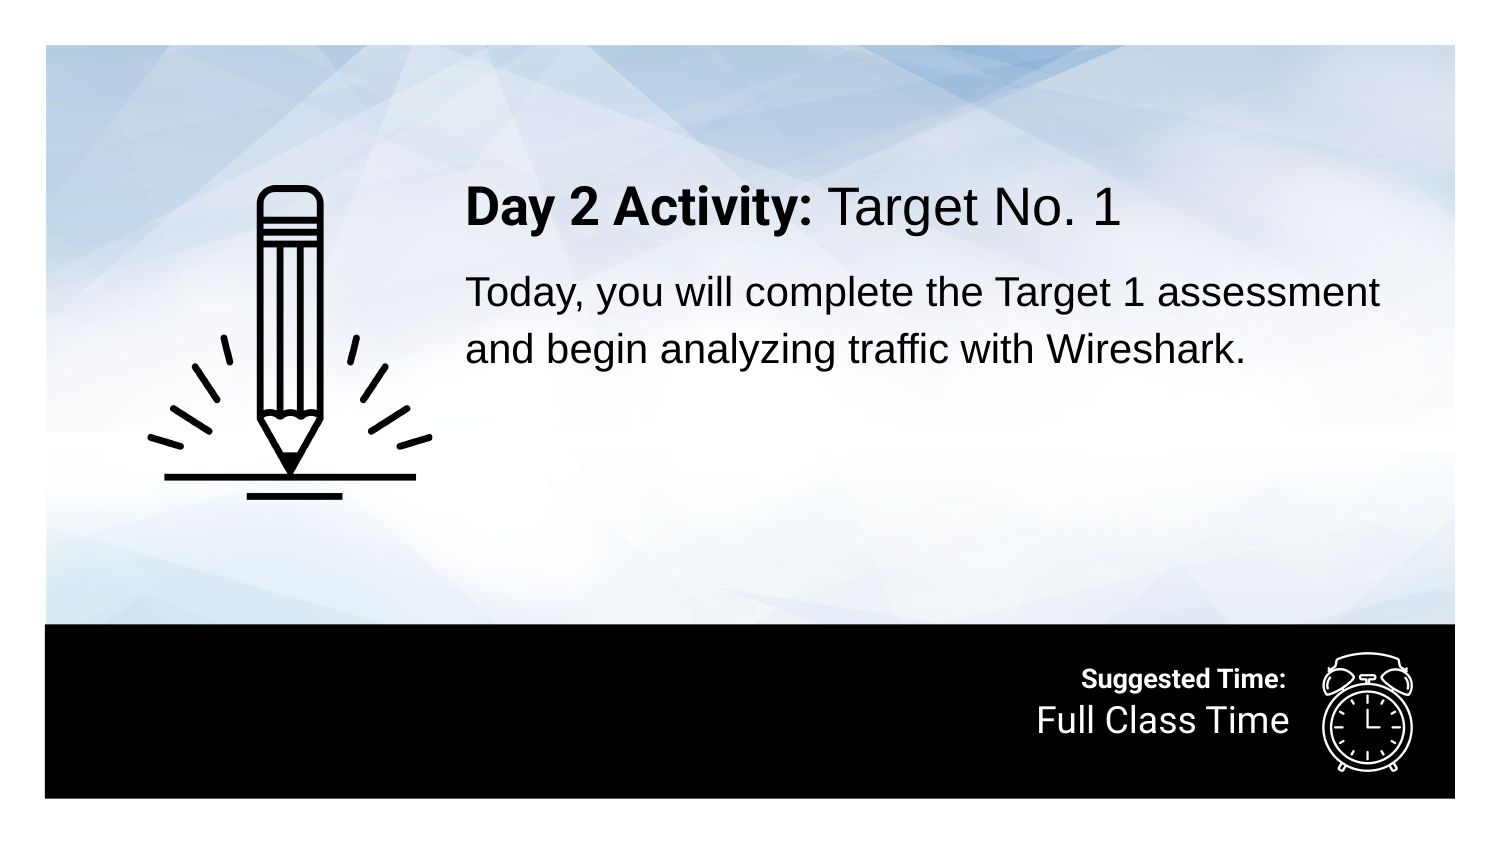

Day 2 Activity: Target No. 1
Today, you will complete the Target 1 assessment and begin analyzing traffic with Wireshark.
# Full Class Time